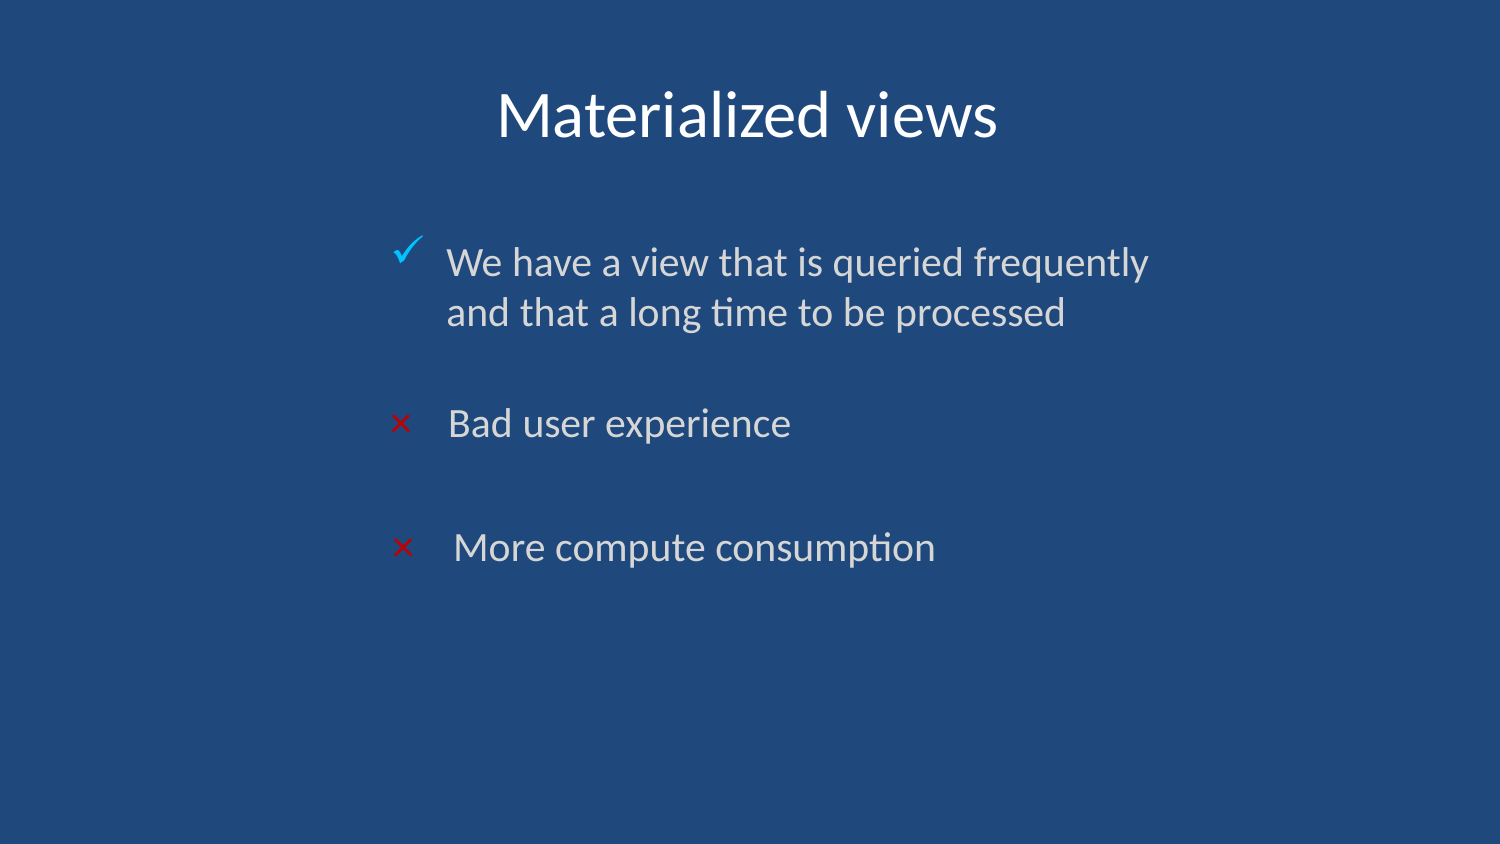

# Materialized views
We have a view that is queried frequently
and that a long time to be processed

×	Bad user experience

×	More compute consumption